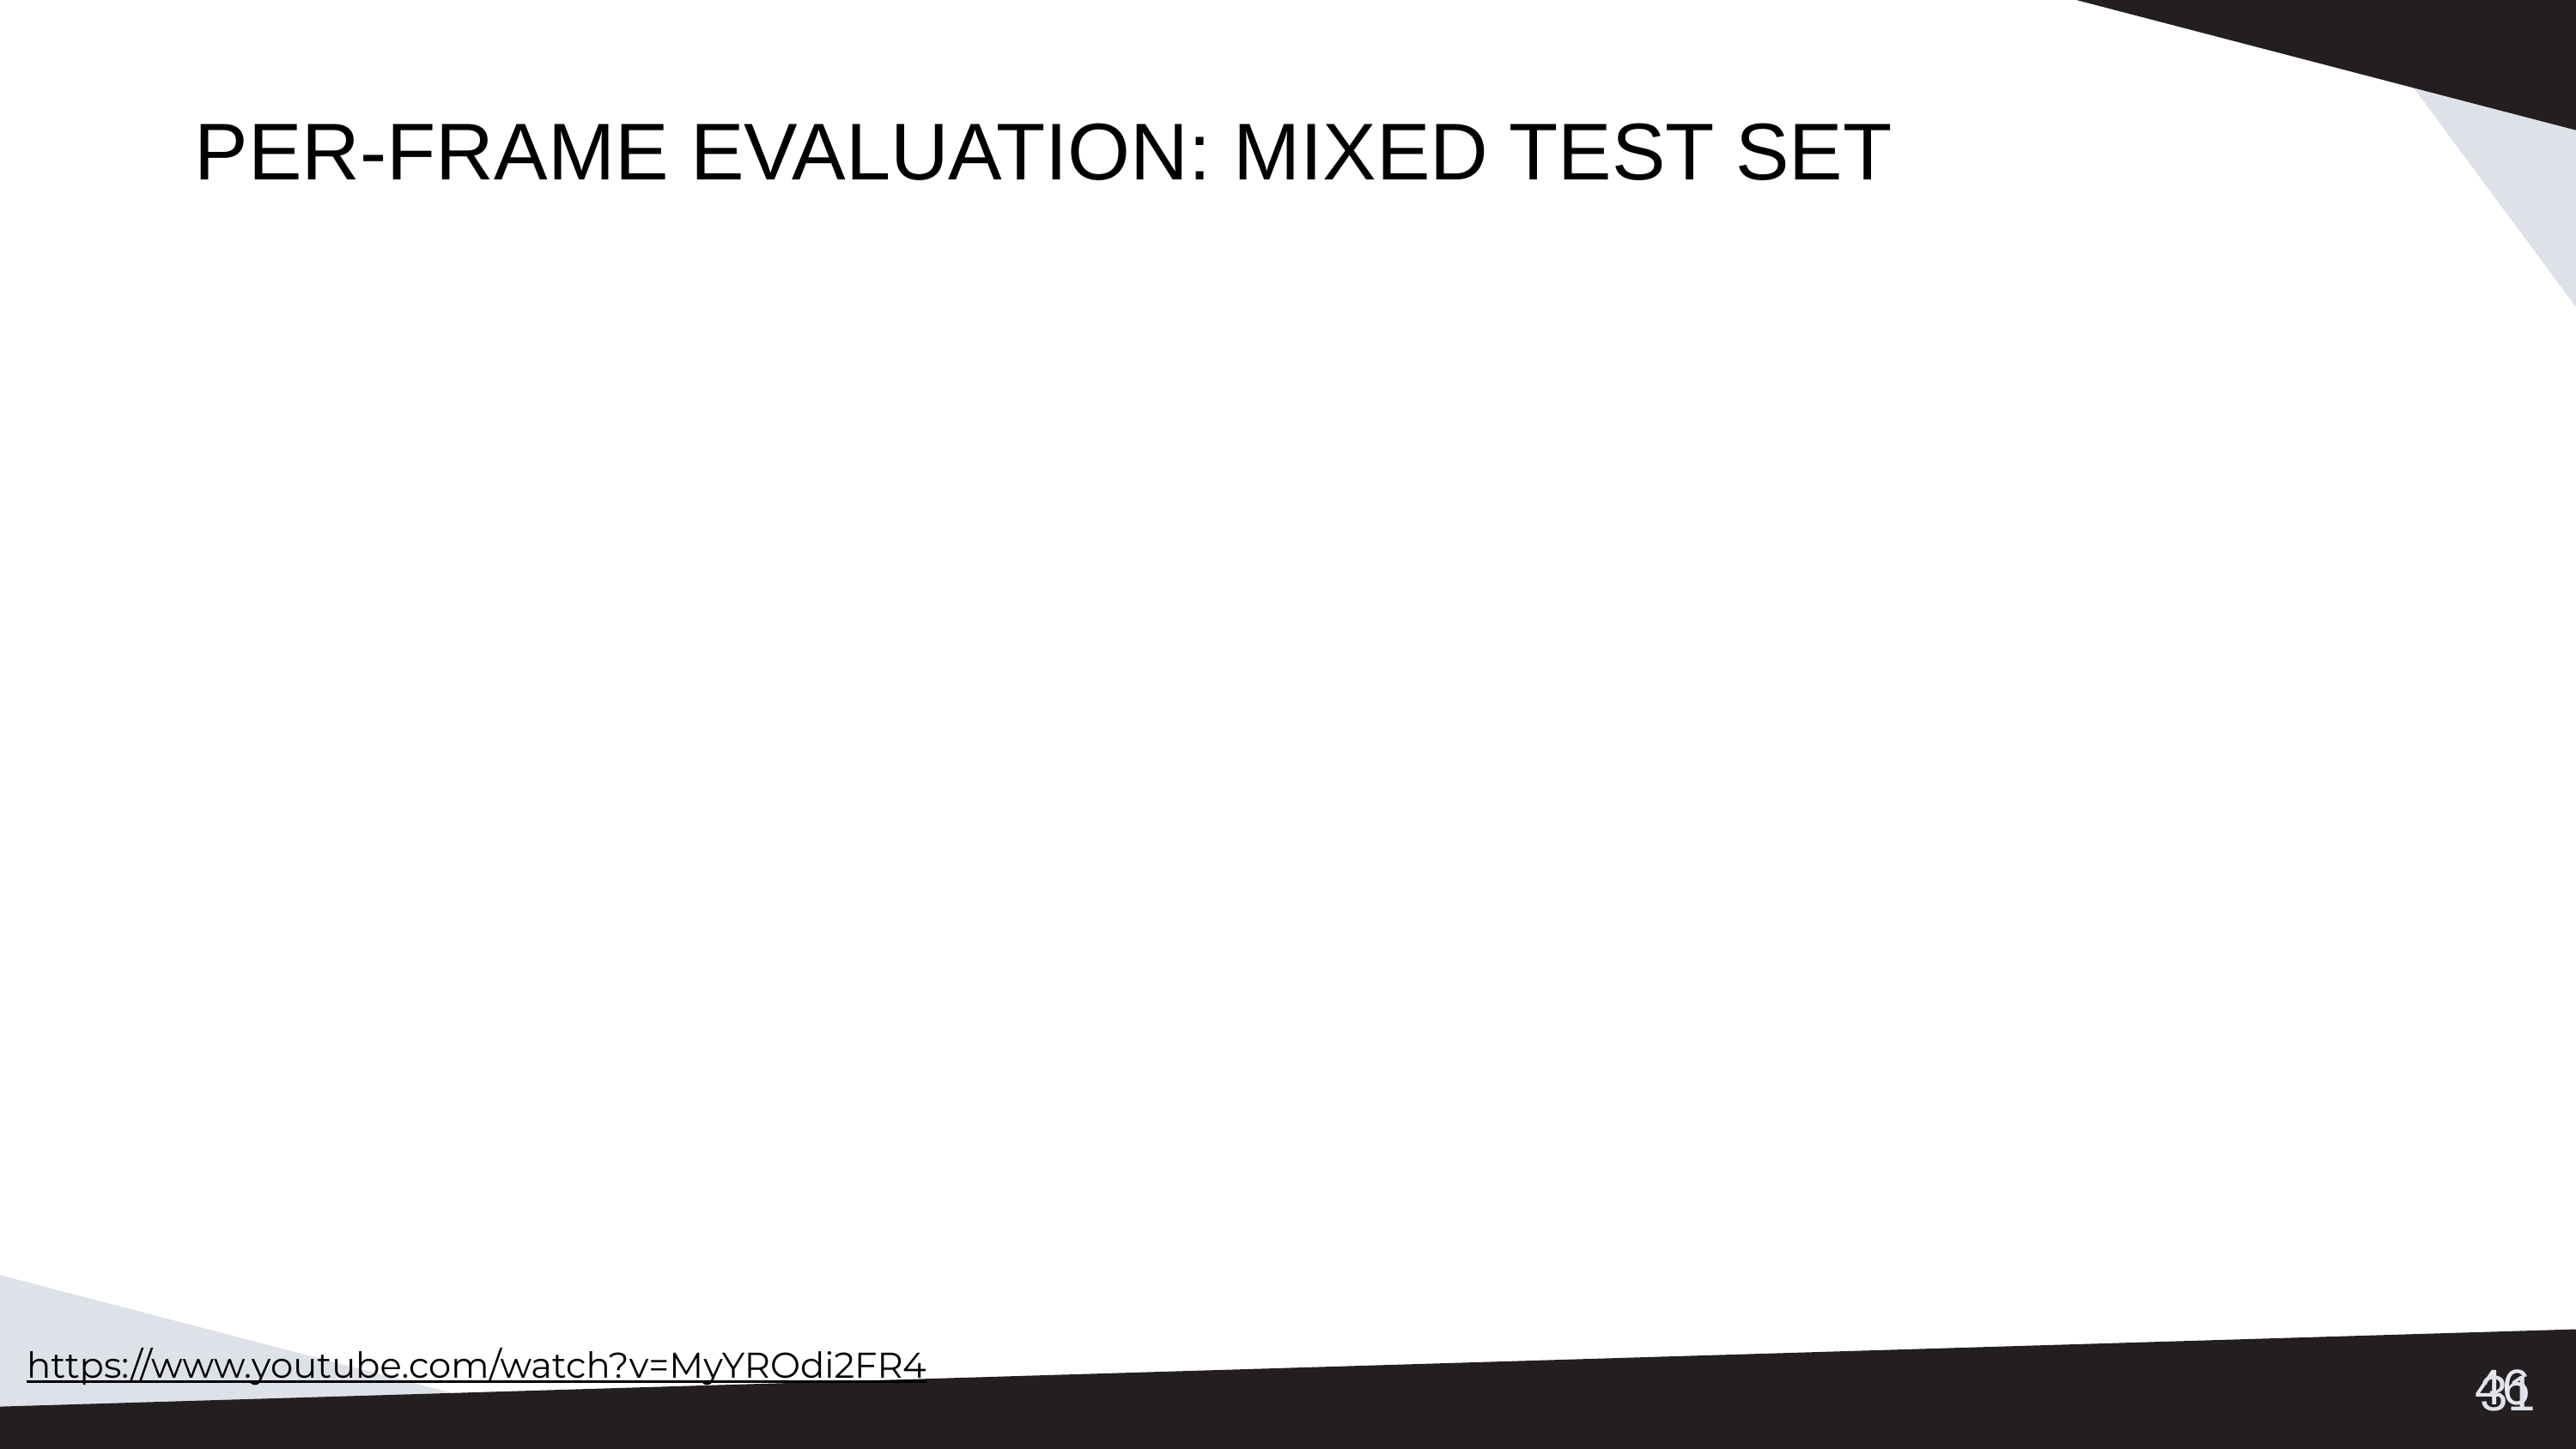

PER-FRAME EVALUATION: MIXED TEST SET
https://www.youtube.com/watch?v=MyYROdi2FR4
31
46